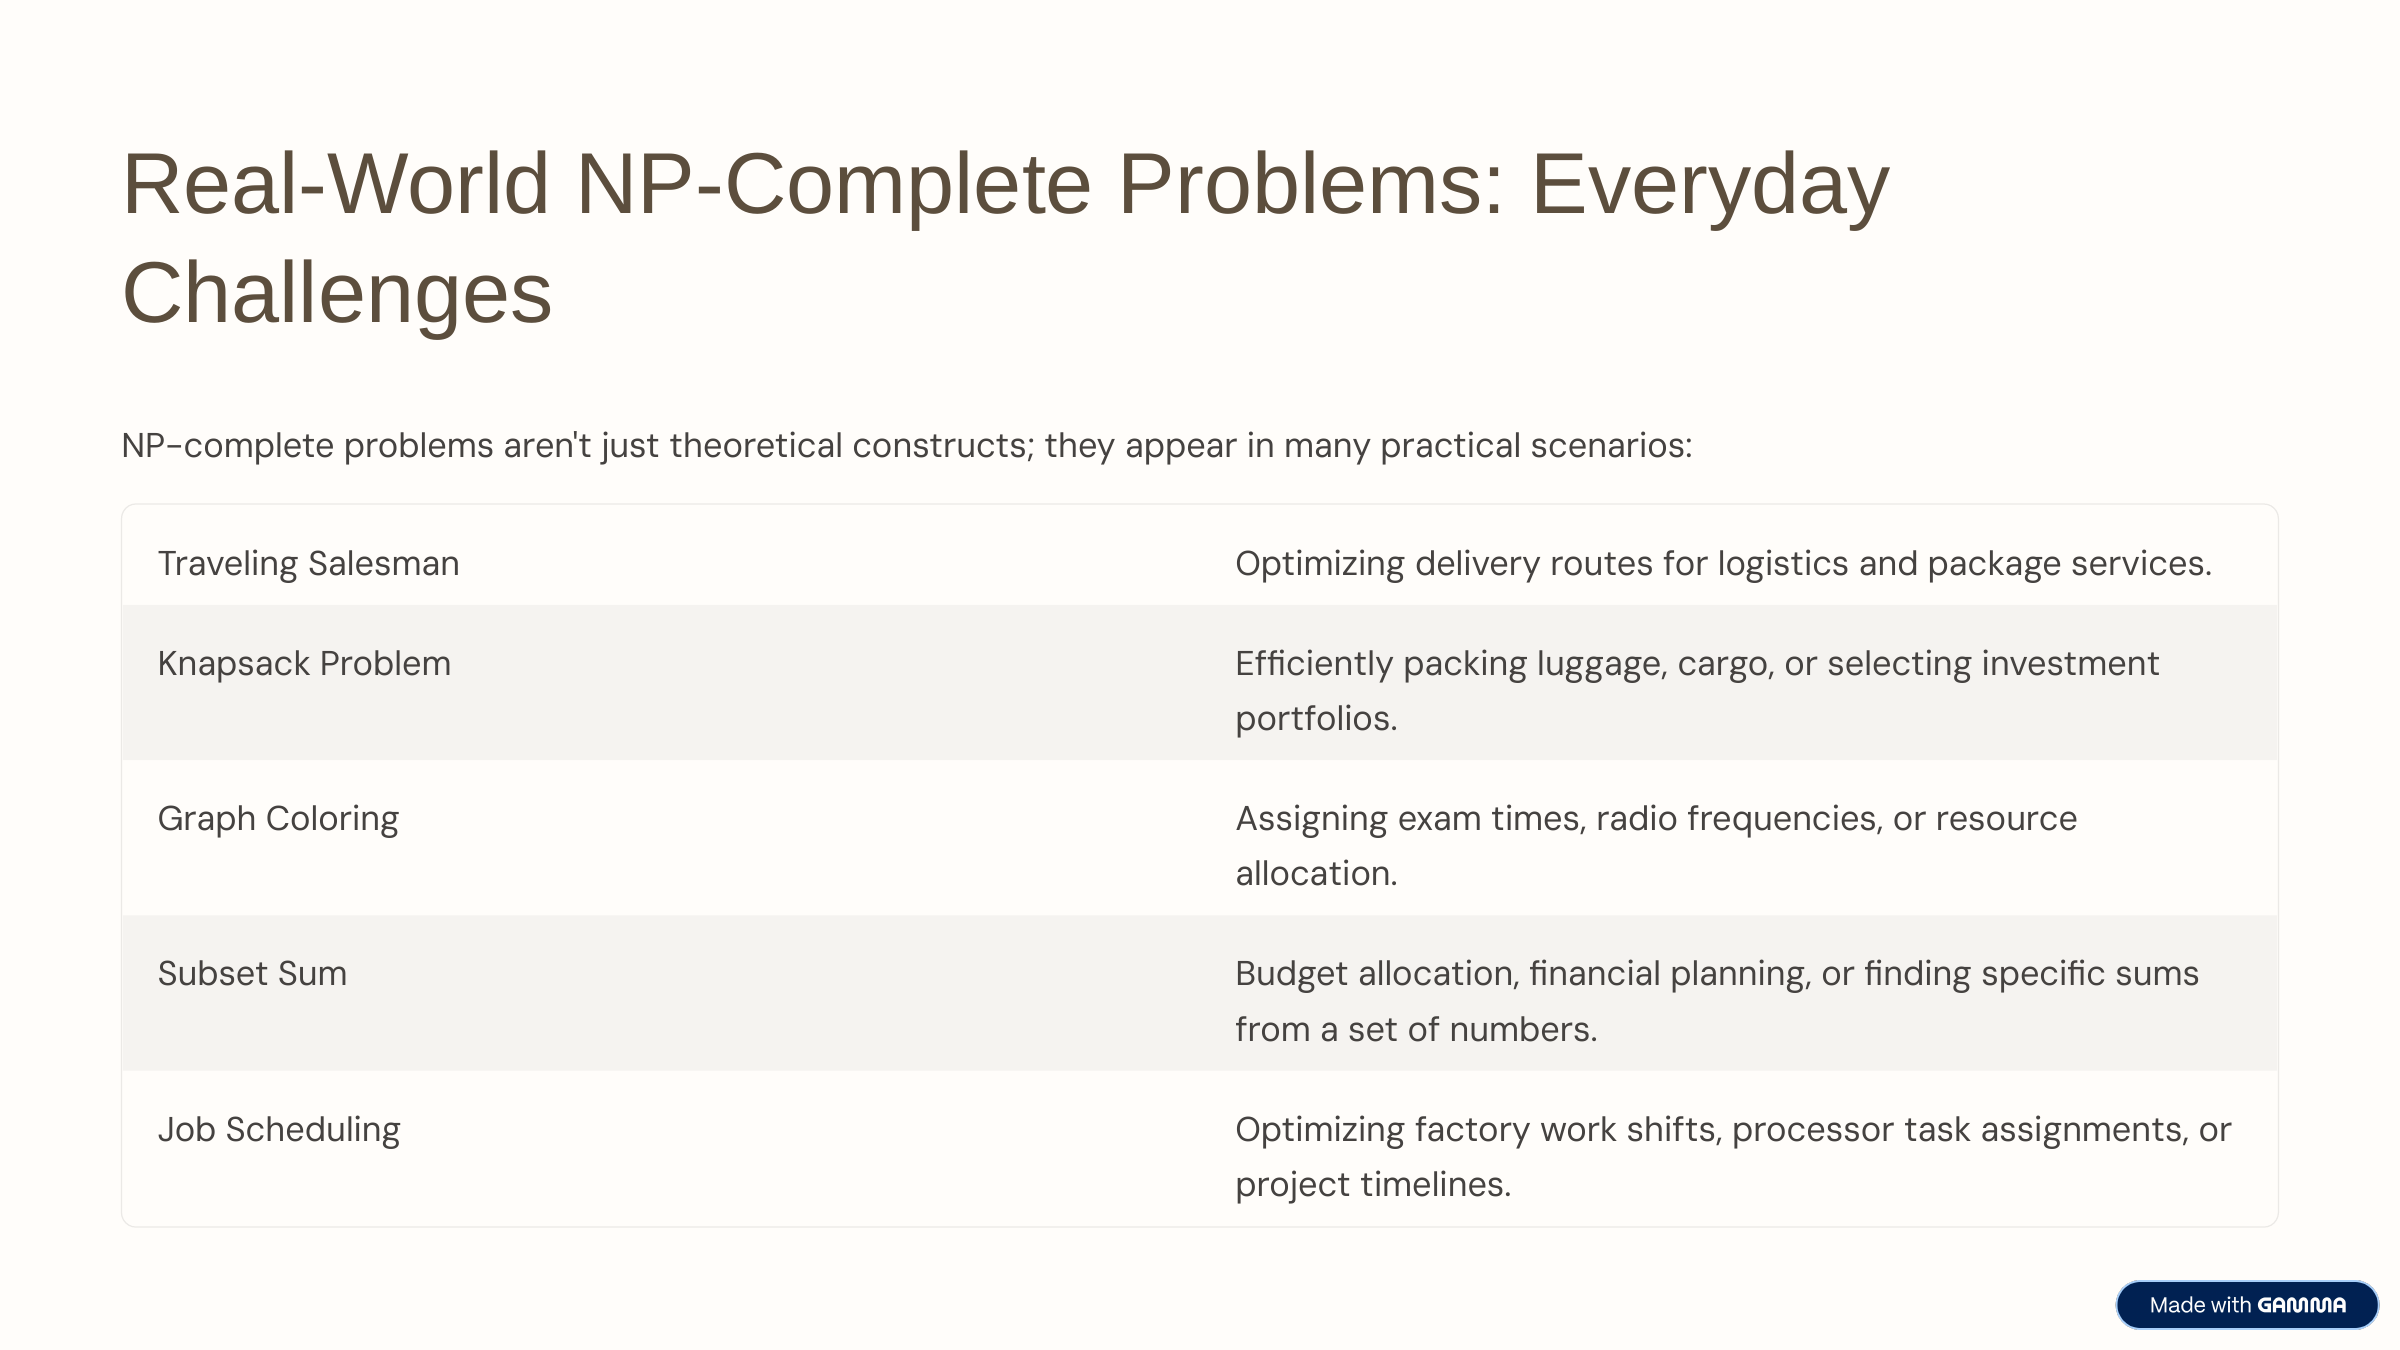

Real-World NP-Complete Problems: Everyday Challenges
NP-complete problems aren't just theoretical constructs; they appear in many practical scenarios:

Traveling Salesman
Optimizing delivery routes for logistics and package services.

Knapsack Problem
Efficiently packing luggage, cargo, or selecting investment portfolios.

Graph Coloring
Assigning exam times, radio frequencies, or resource allocation.

Subset Sum
Budget allocation, financial planning, or finding specific sums from a set of numbers.

Job Scheduling
Optimizing factory work shifts, processor task assignments, or project timelines.